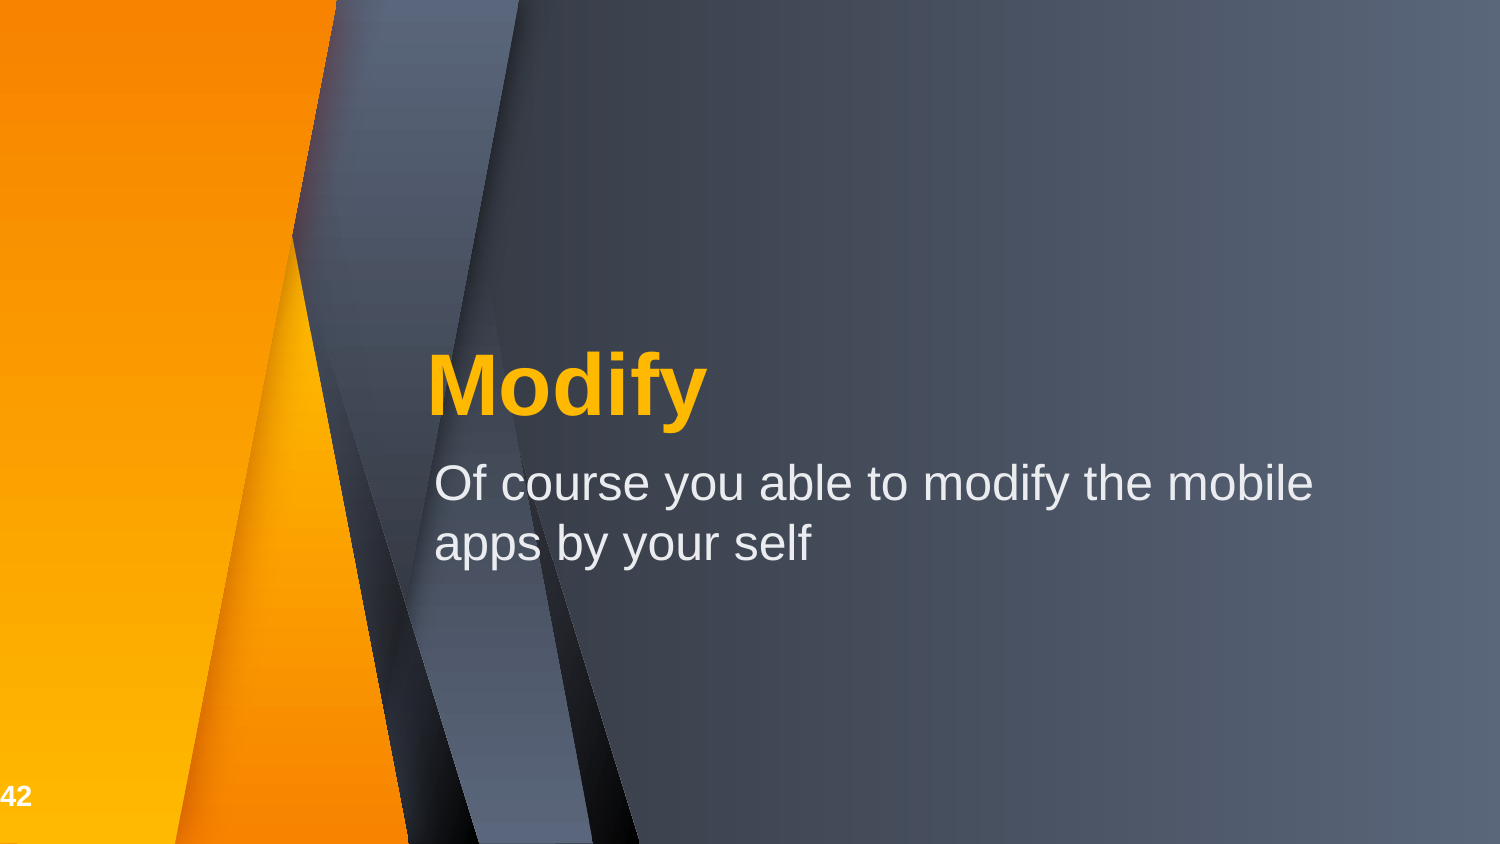

# Modify
Of course you able to modify the mobile apps by your self
42